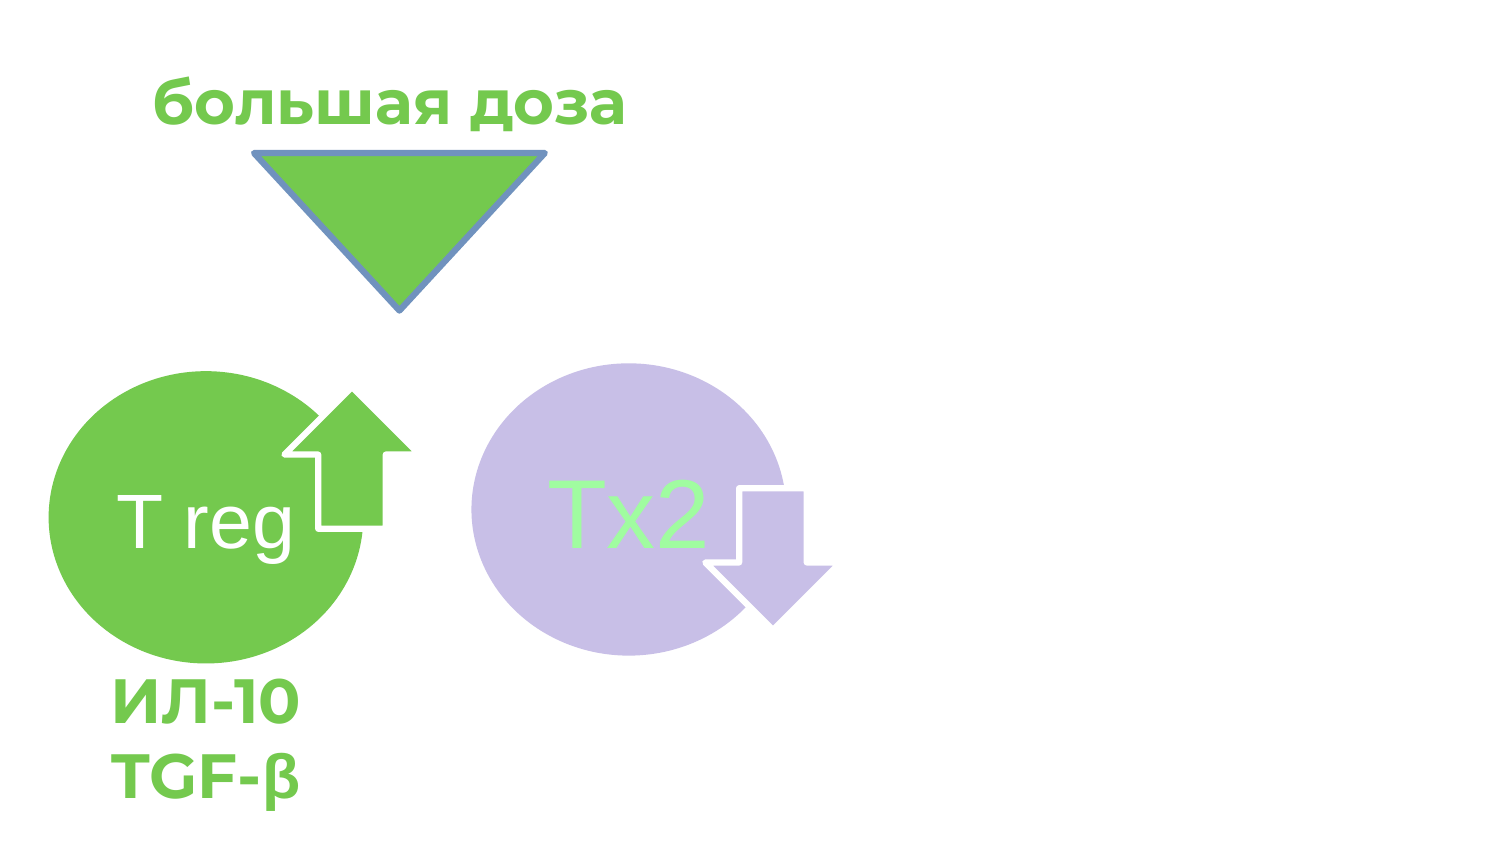

большая доза

Tx2
T reg

ИЛ-10
TGF-β